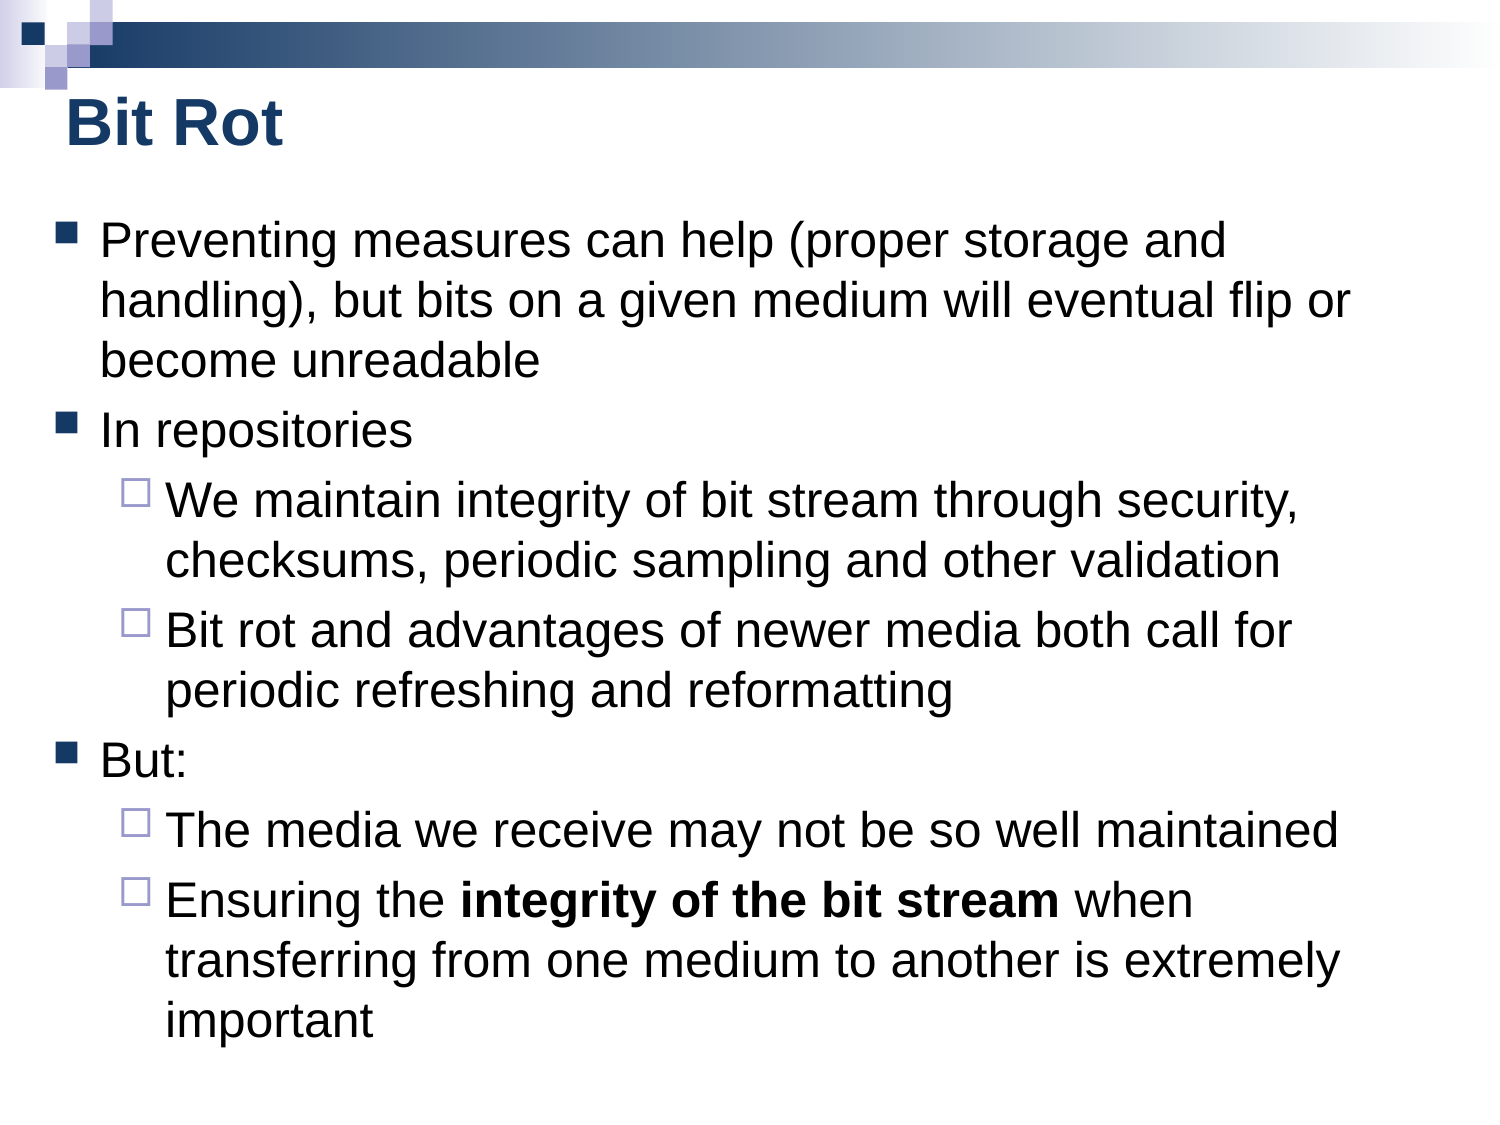

# Bit Rot
Preventing measures can help (proper storage and handling), but bits on a given medium will eventual flip or become unreadable
In repositories
We maintain integrity of bit stream through security, checksums, periodic sampling and other validation
Bit rot and advantages of newer media both call for periodic refreshing and reformatting
But:
The media we receive may not be so well maintained
Ensuring the integrity of the bit stream when transferring from one medium to another is extremely important